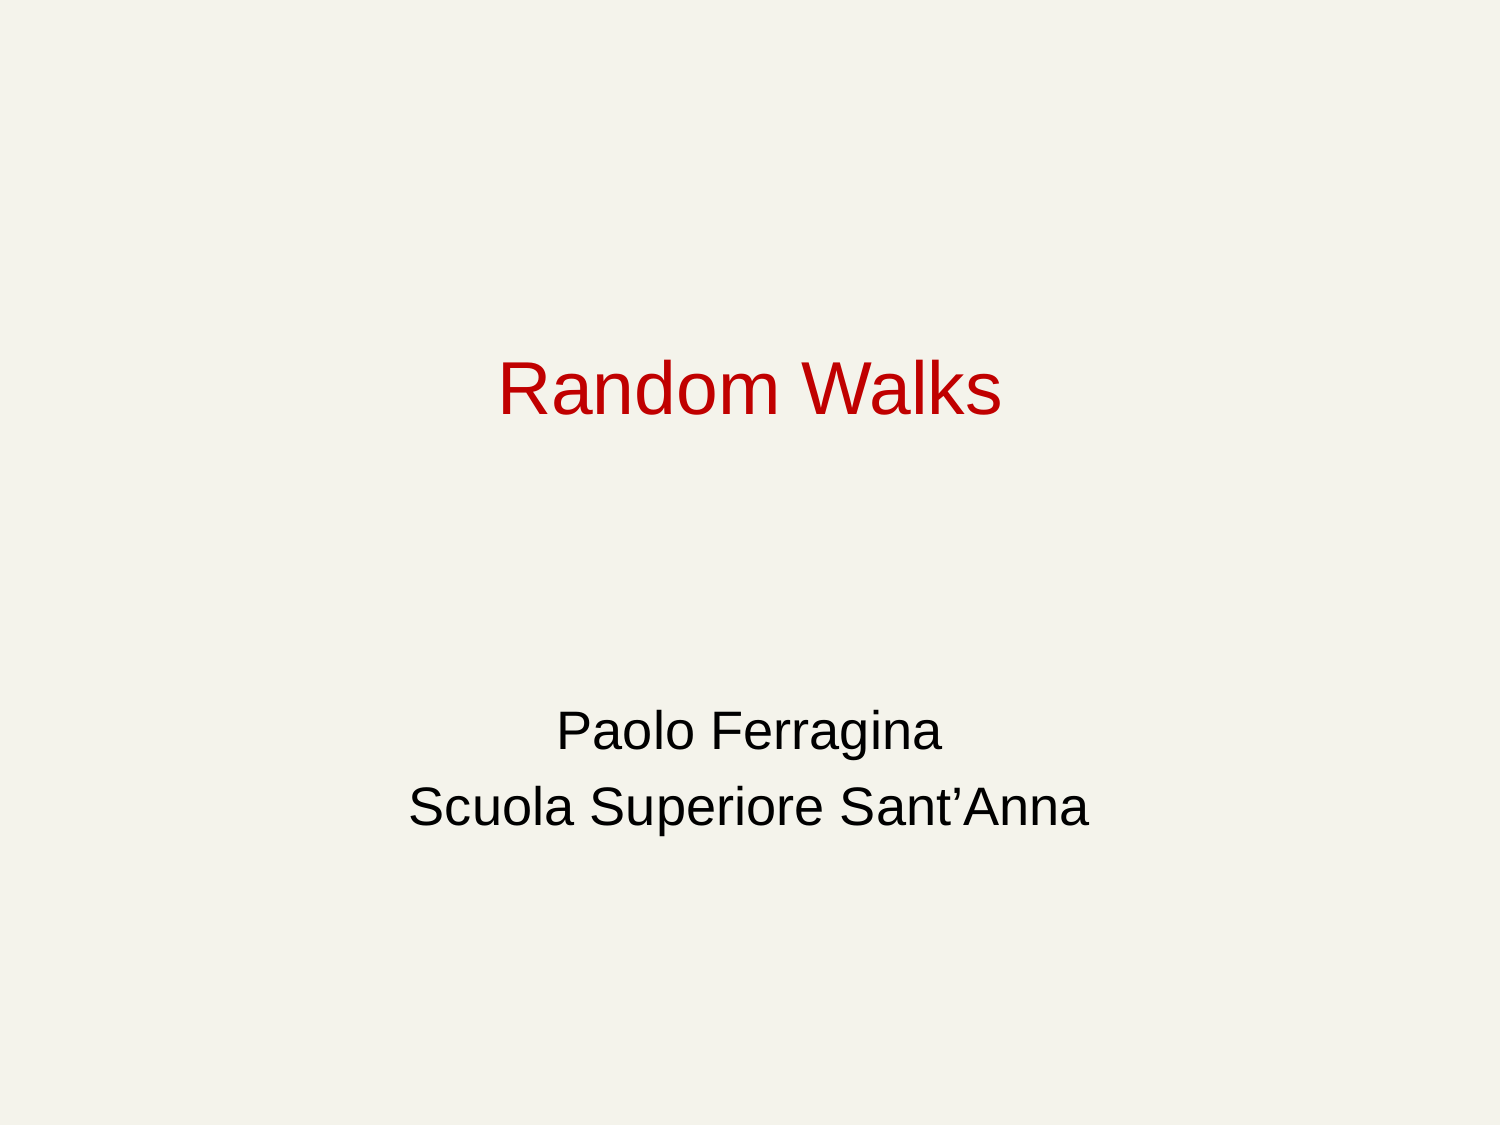

# Random Walks
Paolo Ferragina
Scuola Superiore Sant’Anna